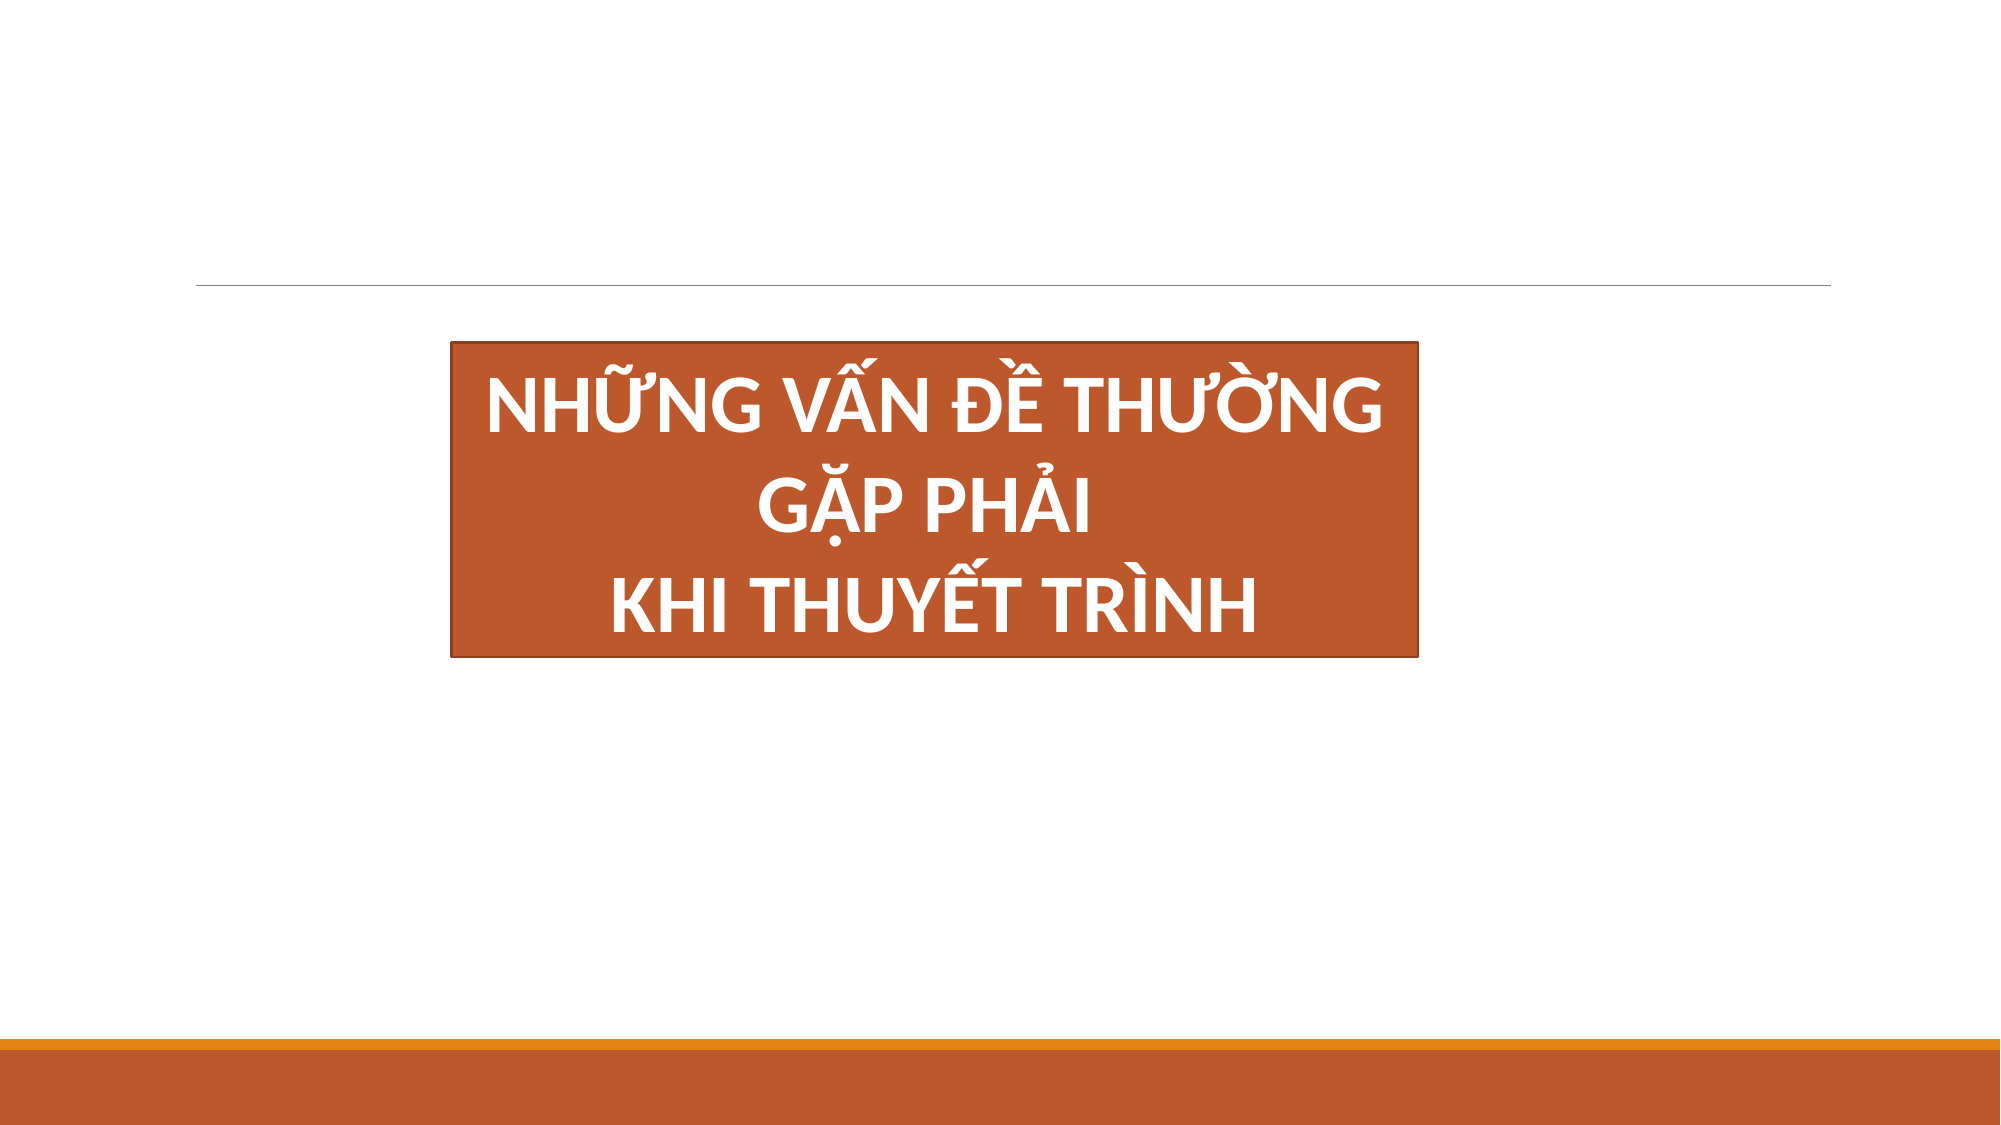

NHỮNG VẤN ĐỀ THƯỜNG GẶP PHẢI
KHI THUYẾT TRÌNH